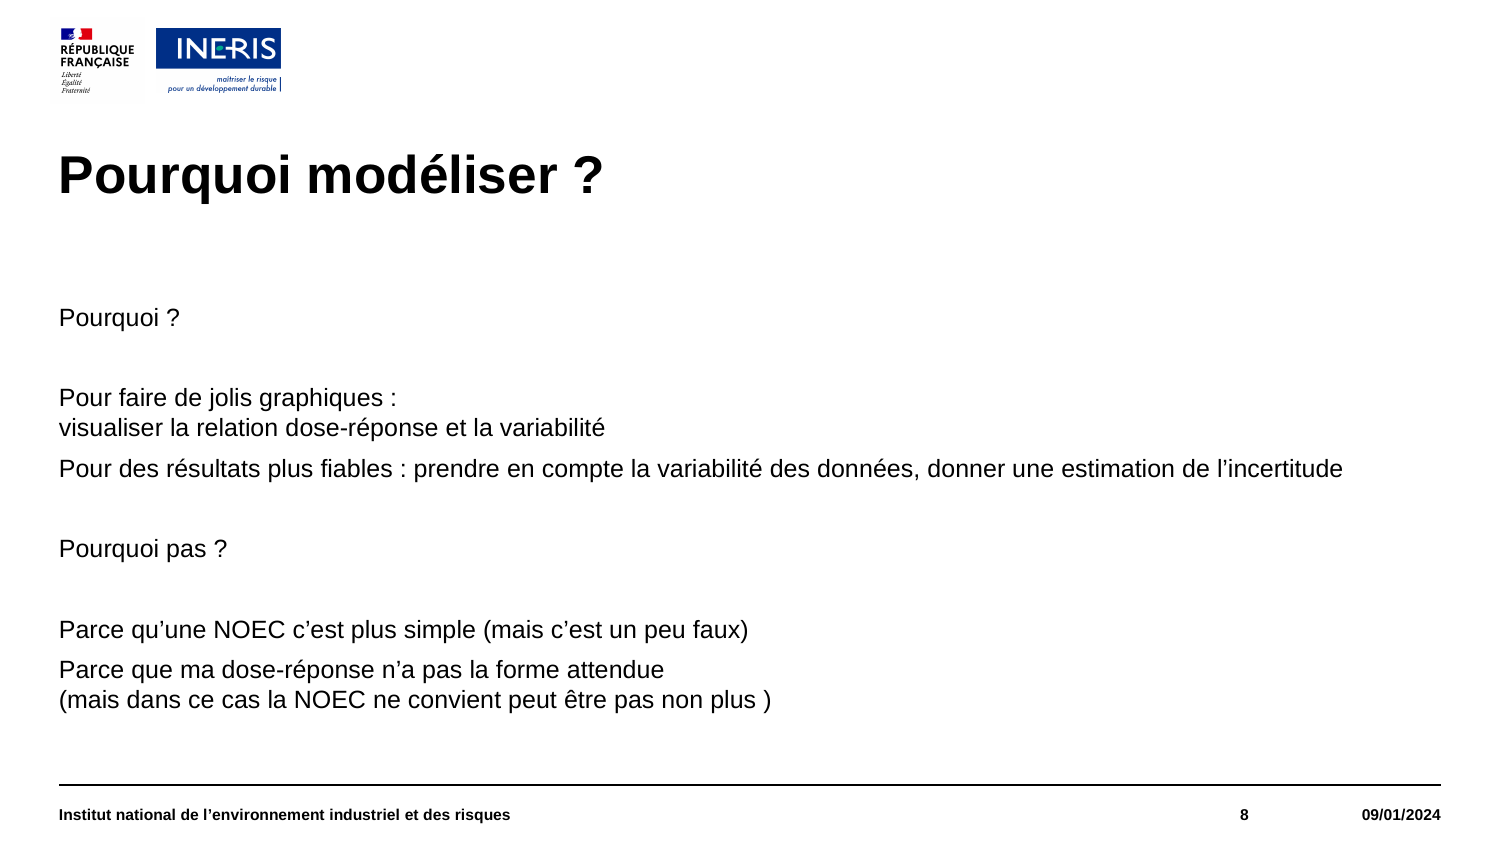

# Pourquoi modéliser ?

Pourquoi ?

Pour faire de jolis graphiques :
visualiser la relation dose-réponse et la variabilité
Pour des résultats plus fiables : prendre en compte la variabilité des données, donner une estimation de l’incertitude

Pourquoi pas ?

Parce qu’une NOEC c’est plus simple (mais c’est un peu faux)
Parce que ma dose-réponse n’a pas la forme attendue
(mais dans ce cas la NOEC ne convient peut être pas non plus )

Institut national de l’environnement industriel et des risques
8
09/01/2024